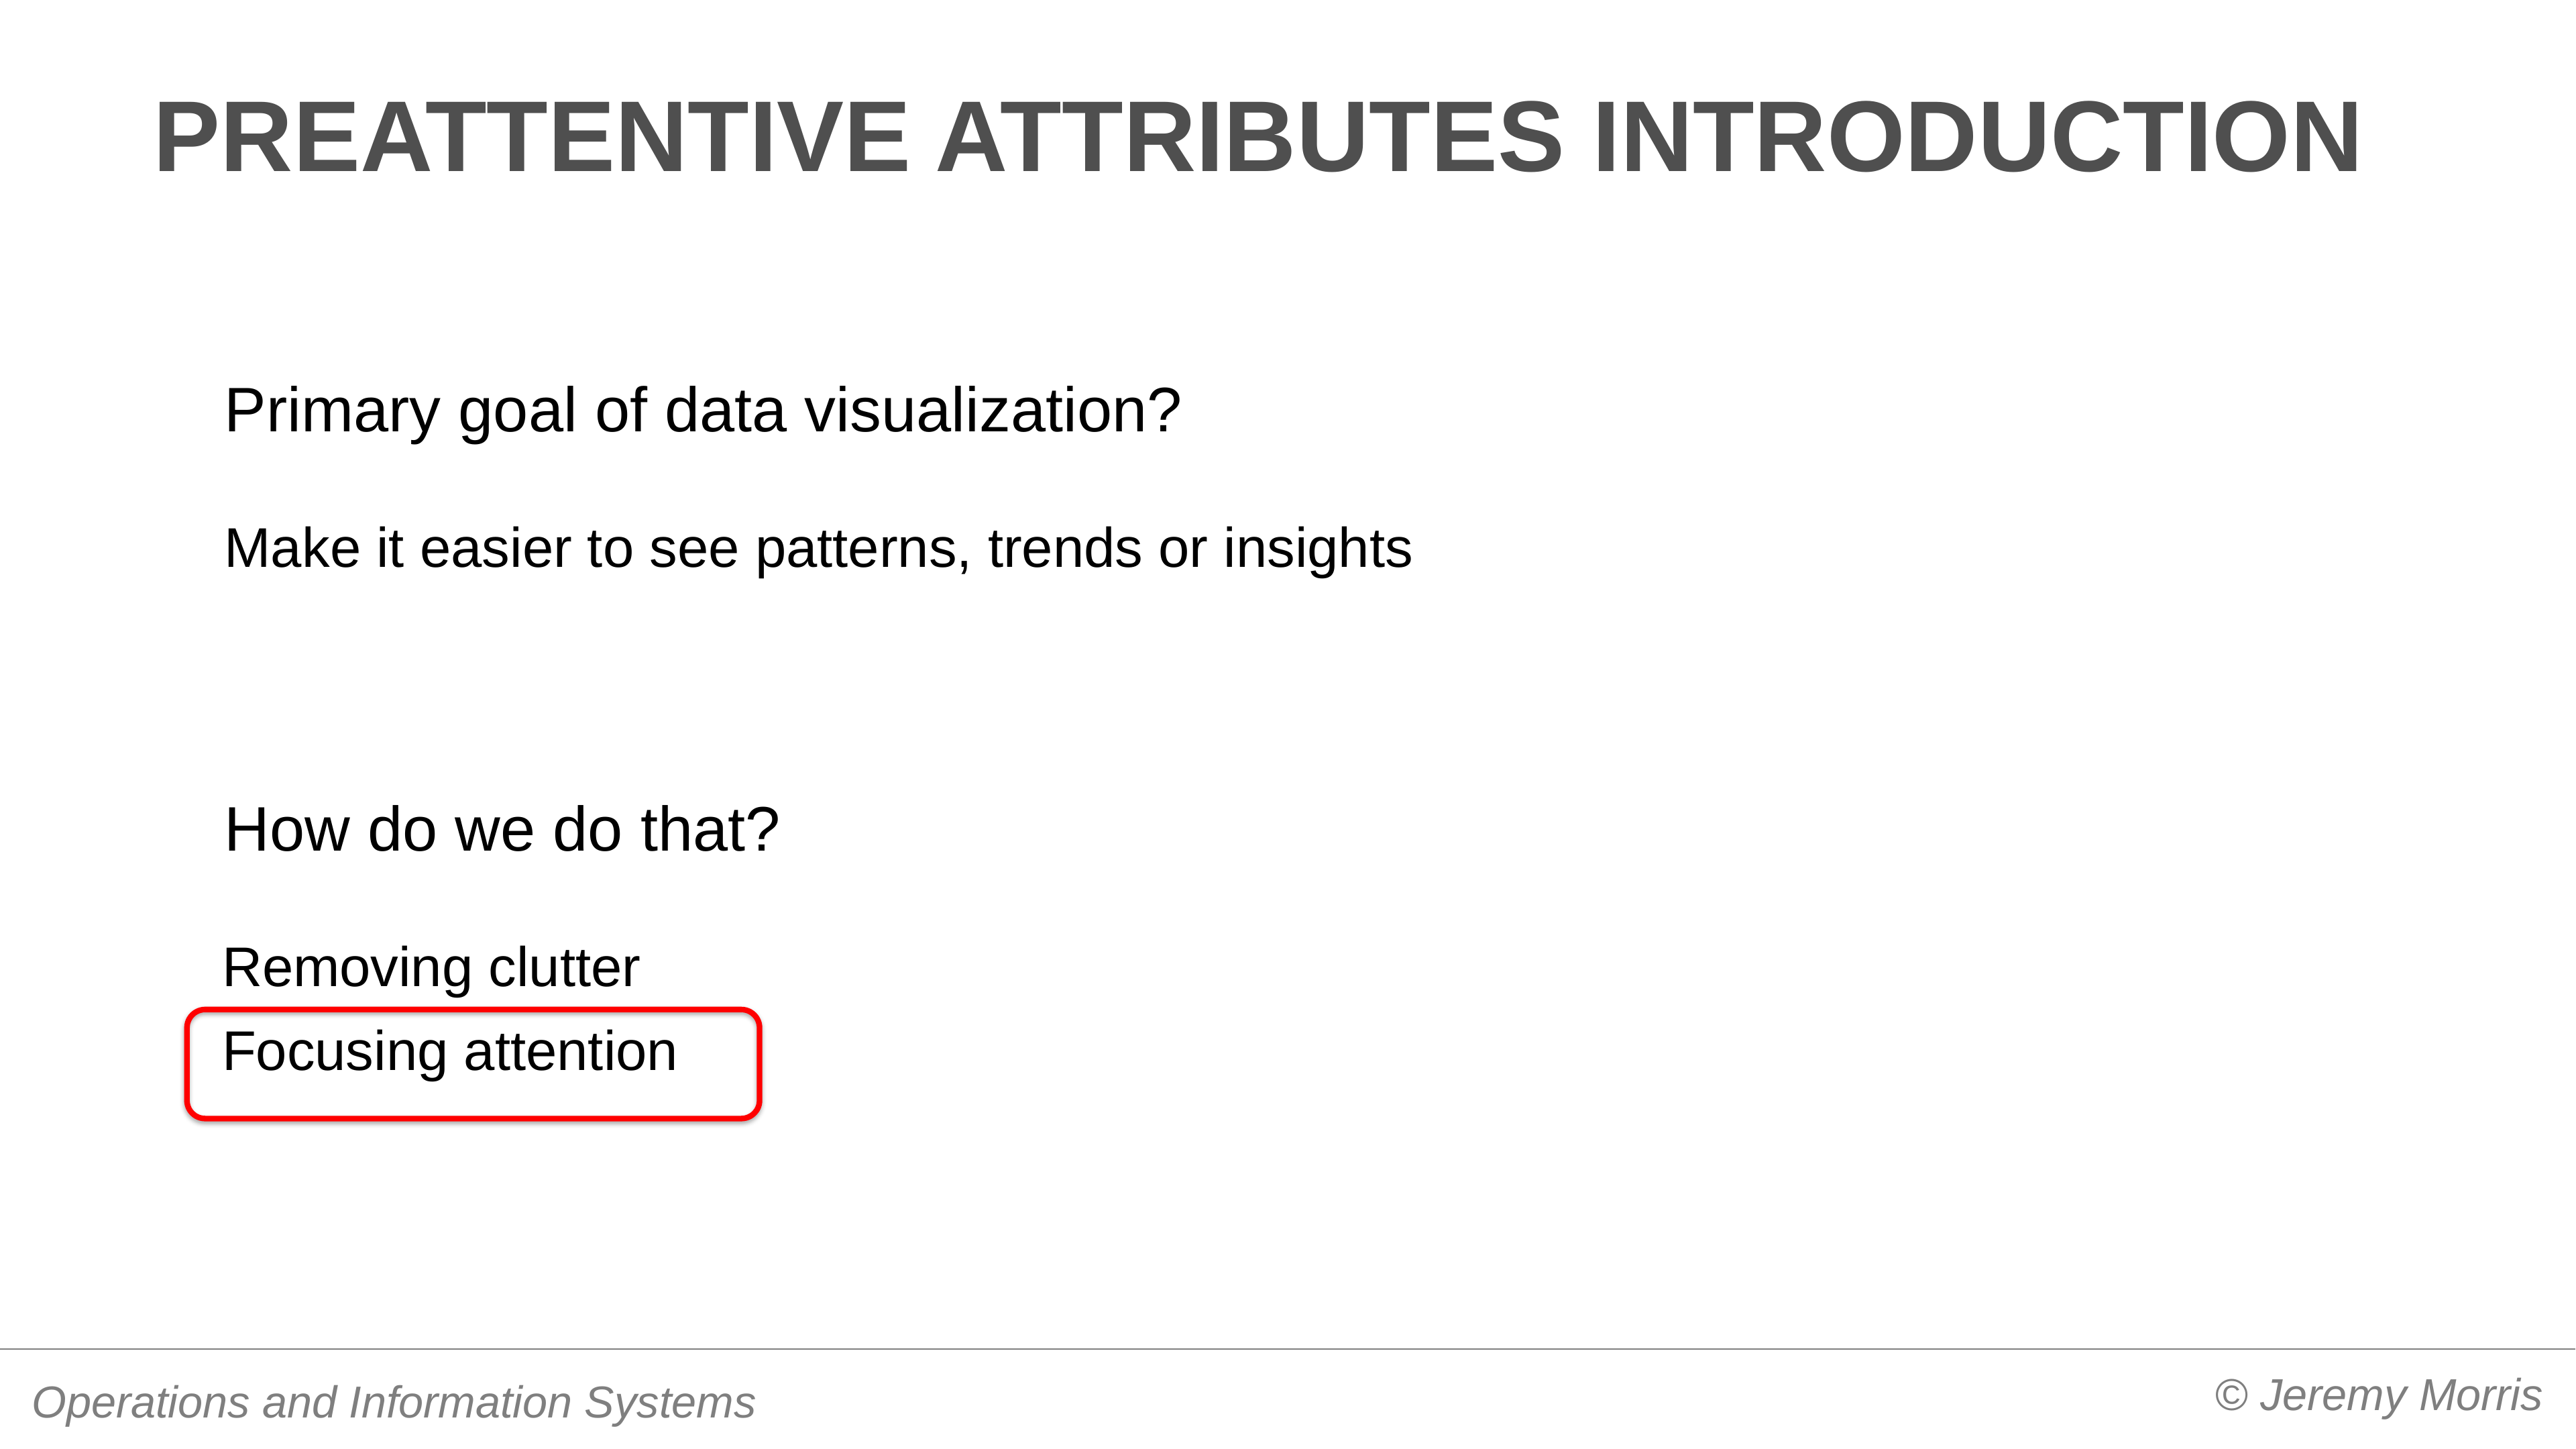

# Preattentive attributes introduction
Primary goal of data visualization?
Make it easier to see patterns, trends or insights
How do we do that?
Removing clutter
Focusing attention